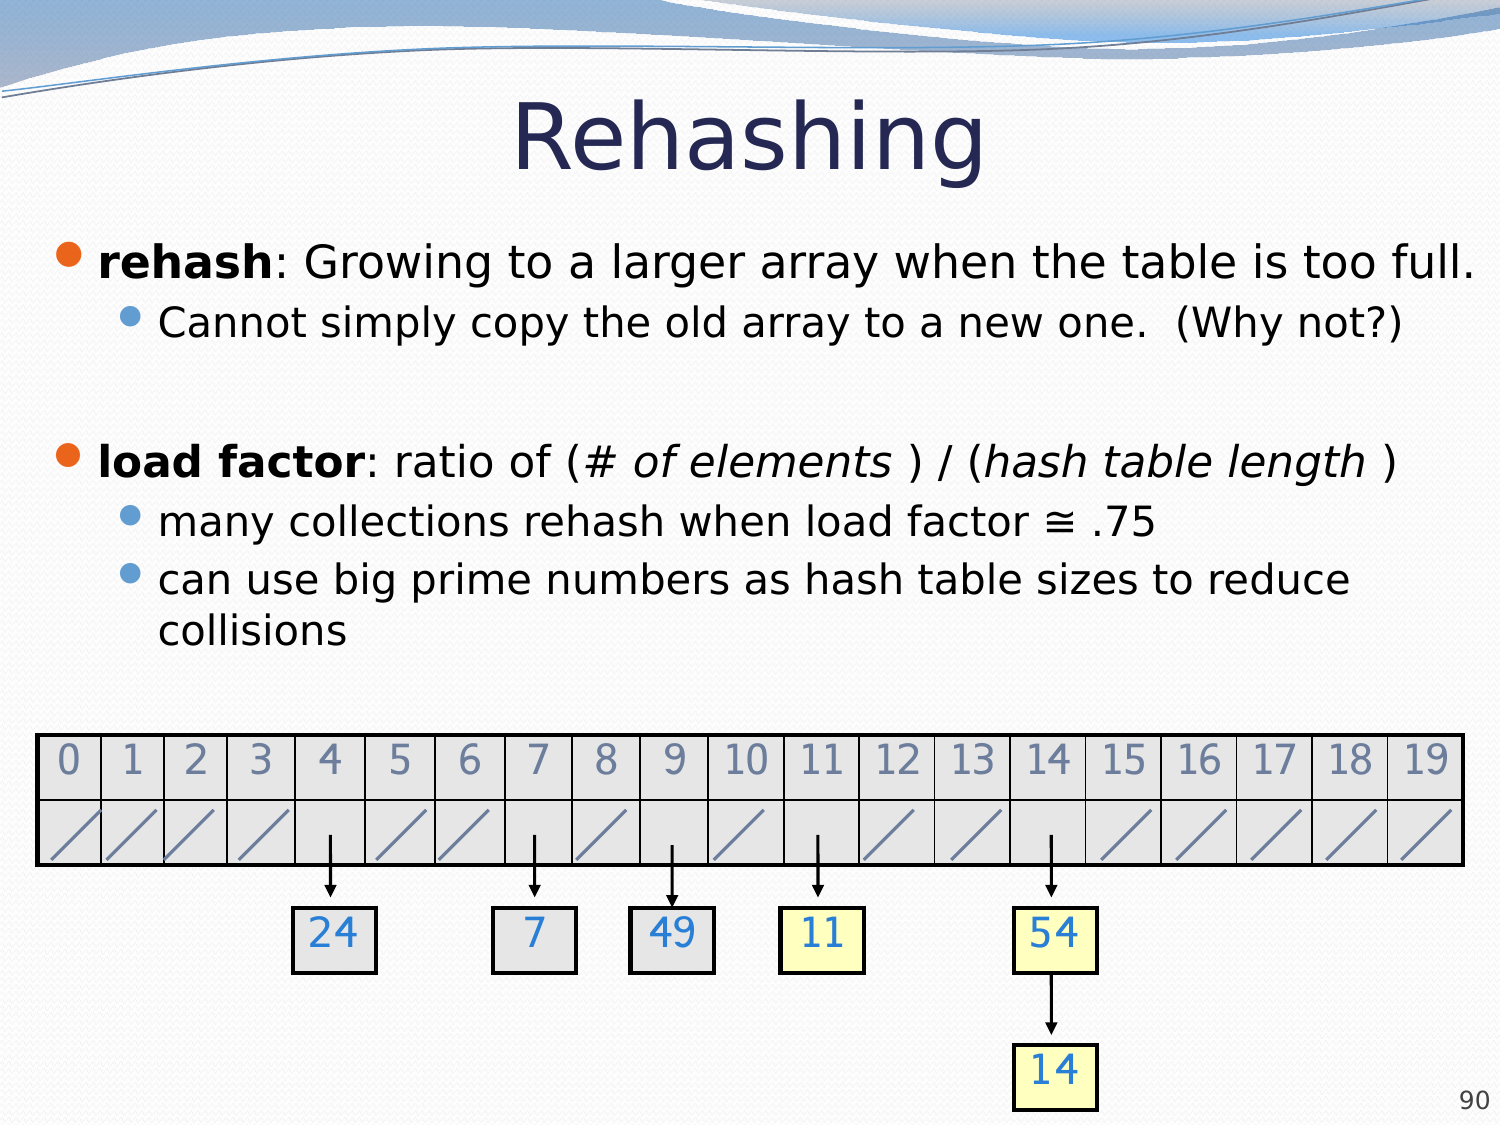

# Rehashing
rehash: Growing to a larger array when the table is too full.
Cannot simply copy the old array to a new one.  (Why not?)

load factor: ratio of (# of elements ) / (hash table length )
many collections rehash when load factor ≅ .75
can use big prime numbers as hash table sizes to reduce collisions
| 0 | 1 | 2 | 3 | 4 | 5 | 6 | 7 | 8 | 9 | 10 | 11 | 12 | 13 | 14 | 15 | 16 | 17 | 18 | 19 |
| --- | --- | --- | --- | --- | --- | --- | --- | --- | --- | --- | --- | --- | --- | --- | --- | --- | --- | --- | --- |
|  |  |  |  |  |  |  |  |  |  |  |  |  |  |  |  |  |  |  |  |

| 24 |
| --- |
| 7 |
| --- |
| 49 |
| --- |
| 11 |
| --- |
| 54 |
| --- |

| 14 |
| --- |